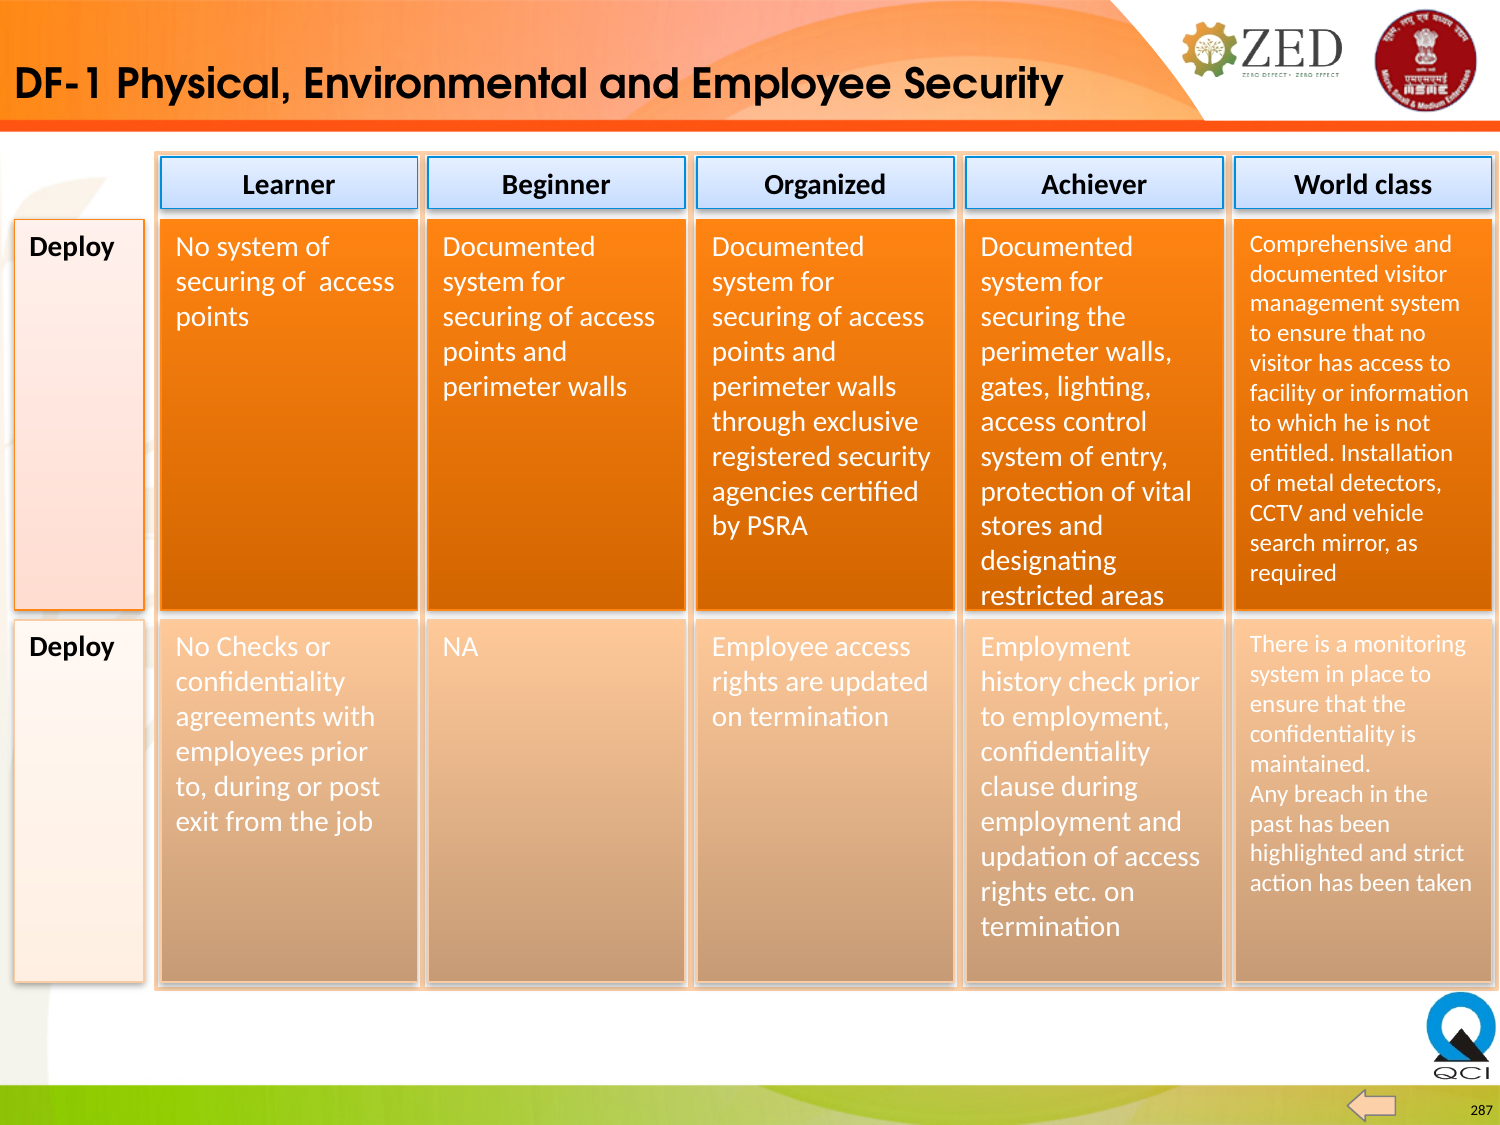

DF-1 Physical, Environmental and Employee Security

Learner
Beginner
Organized
Achiever
World class
Deploy
No system of securing of  access points
Documented system for securing of access points and perimeter walls
Documented system for securing of access points and perimeter walls through exclusive  registered security agencies certified by PSRA
Documented system for securing the perimeter walls, gates, lighting, access control system of entry, protection of vital stores and designating restricted areas
Comprehensive and documented visitor management system to ensure that no visitor has access to facility or information to which he is not entitled. Installation of metal detectors, CCTV and vehicle search mirror, as required
Deploy
No Checks or confidentiality agreements with employees prior to, during or post exit from the job
NA
Employee access rights are updated on termination
Employment history check prior to employment,  confidentiality clause during employment and updation of access rights etc. on termination
There is a monitoring system in place to ensure that the confidentiality is maintained.
Any breach in the past has been highlighted and strict action has been taken